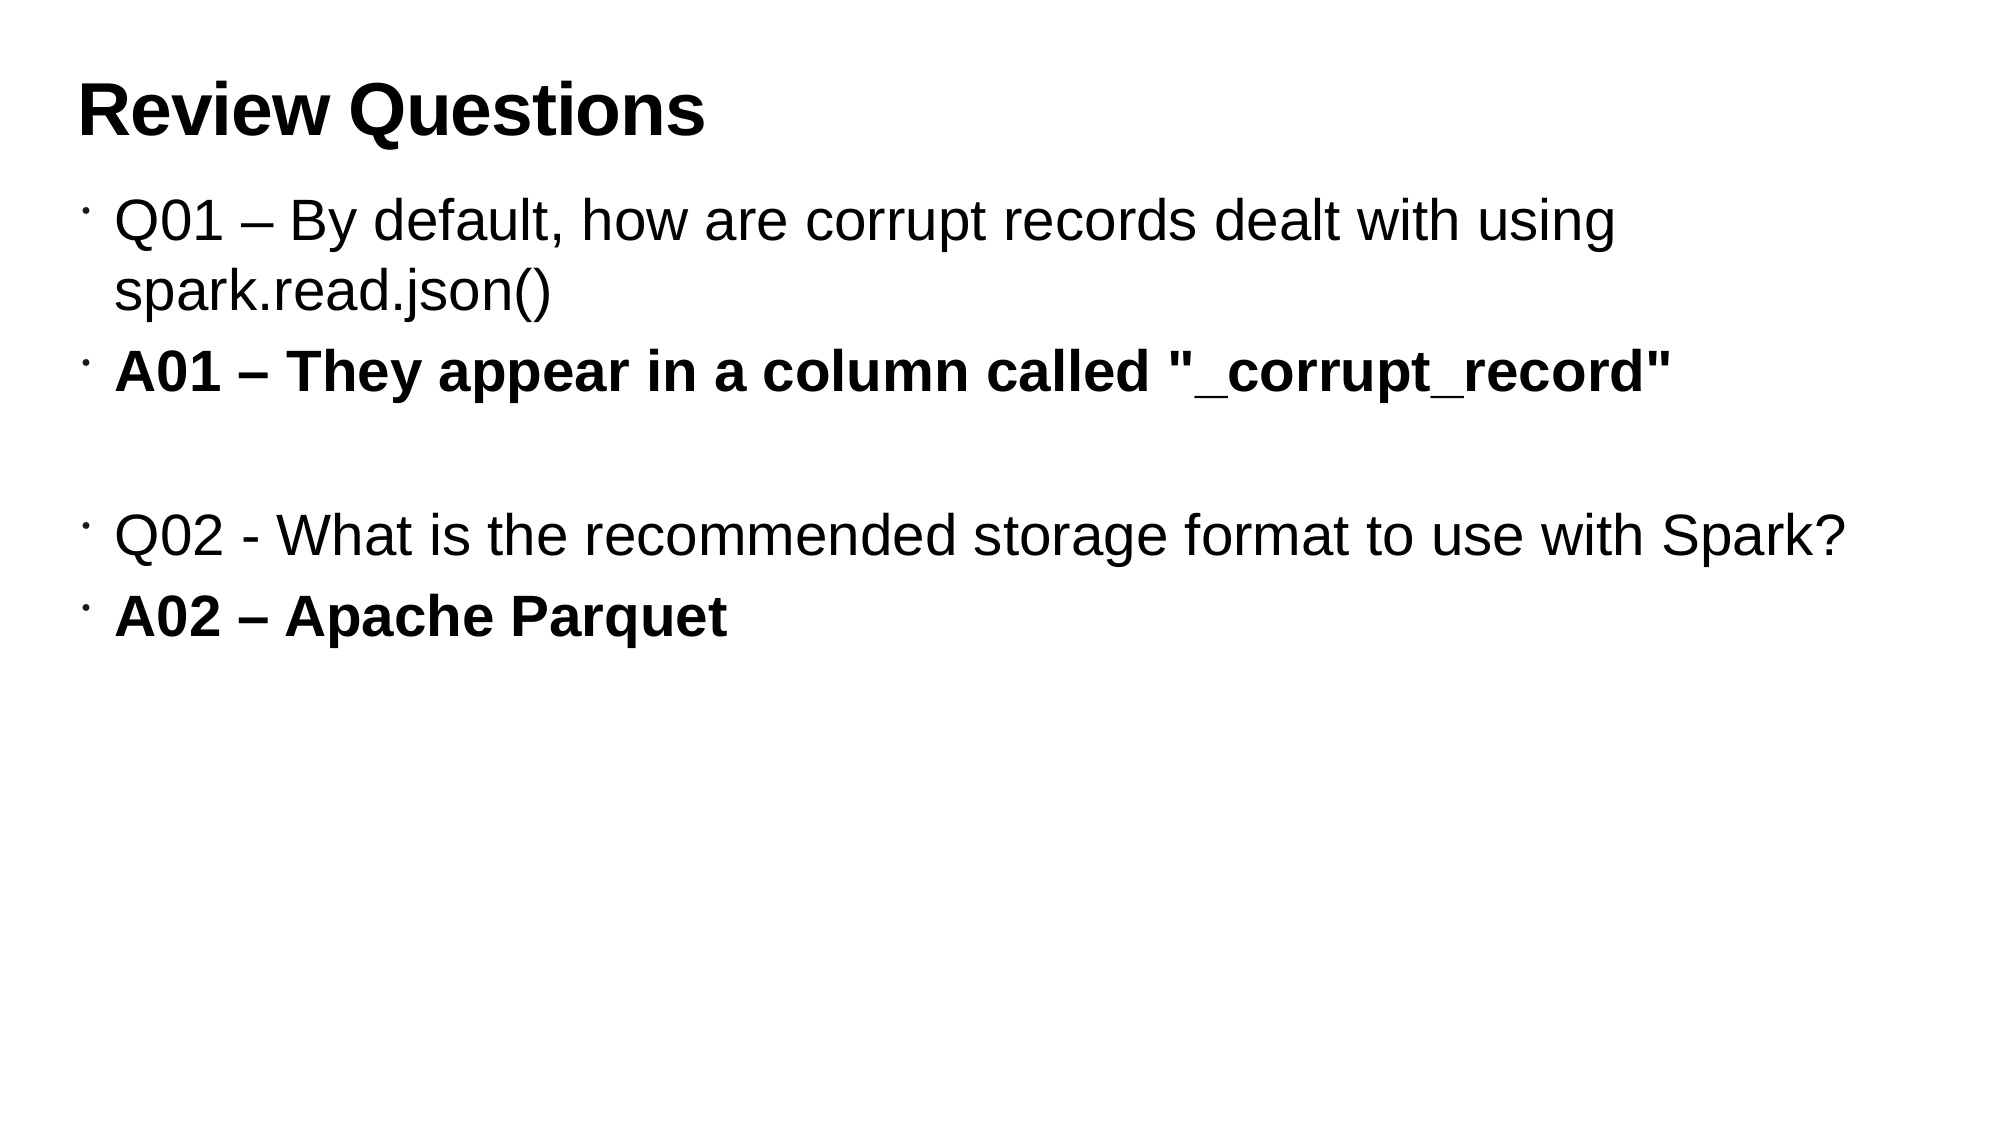

# Review Questions
Q01 – By default, how are corrupt records dealt with using spark.read.json()
A01 – They appear in a column called "_corrupt_record"

Q02 - What is the recommended storage format to use with Spark?
A02 – Apache Parquet